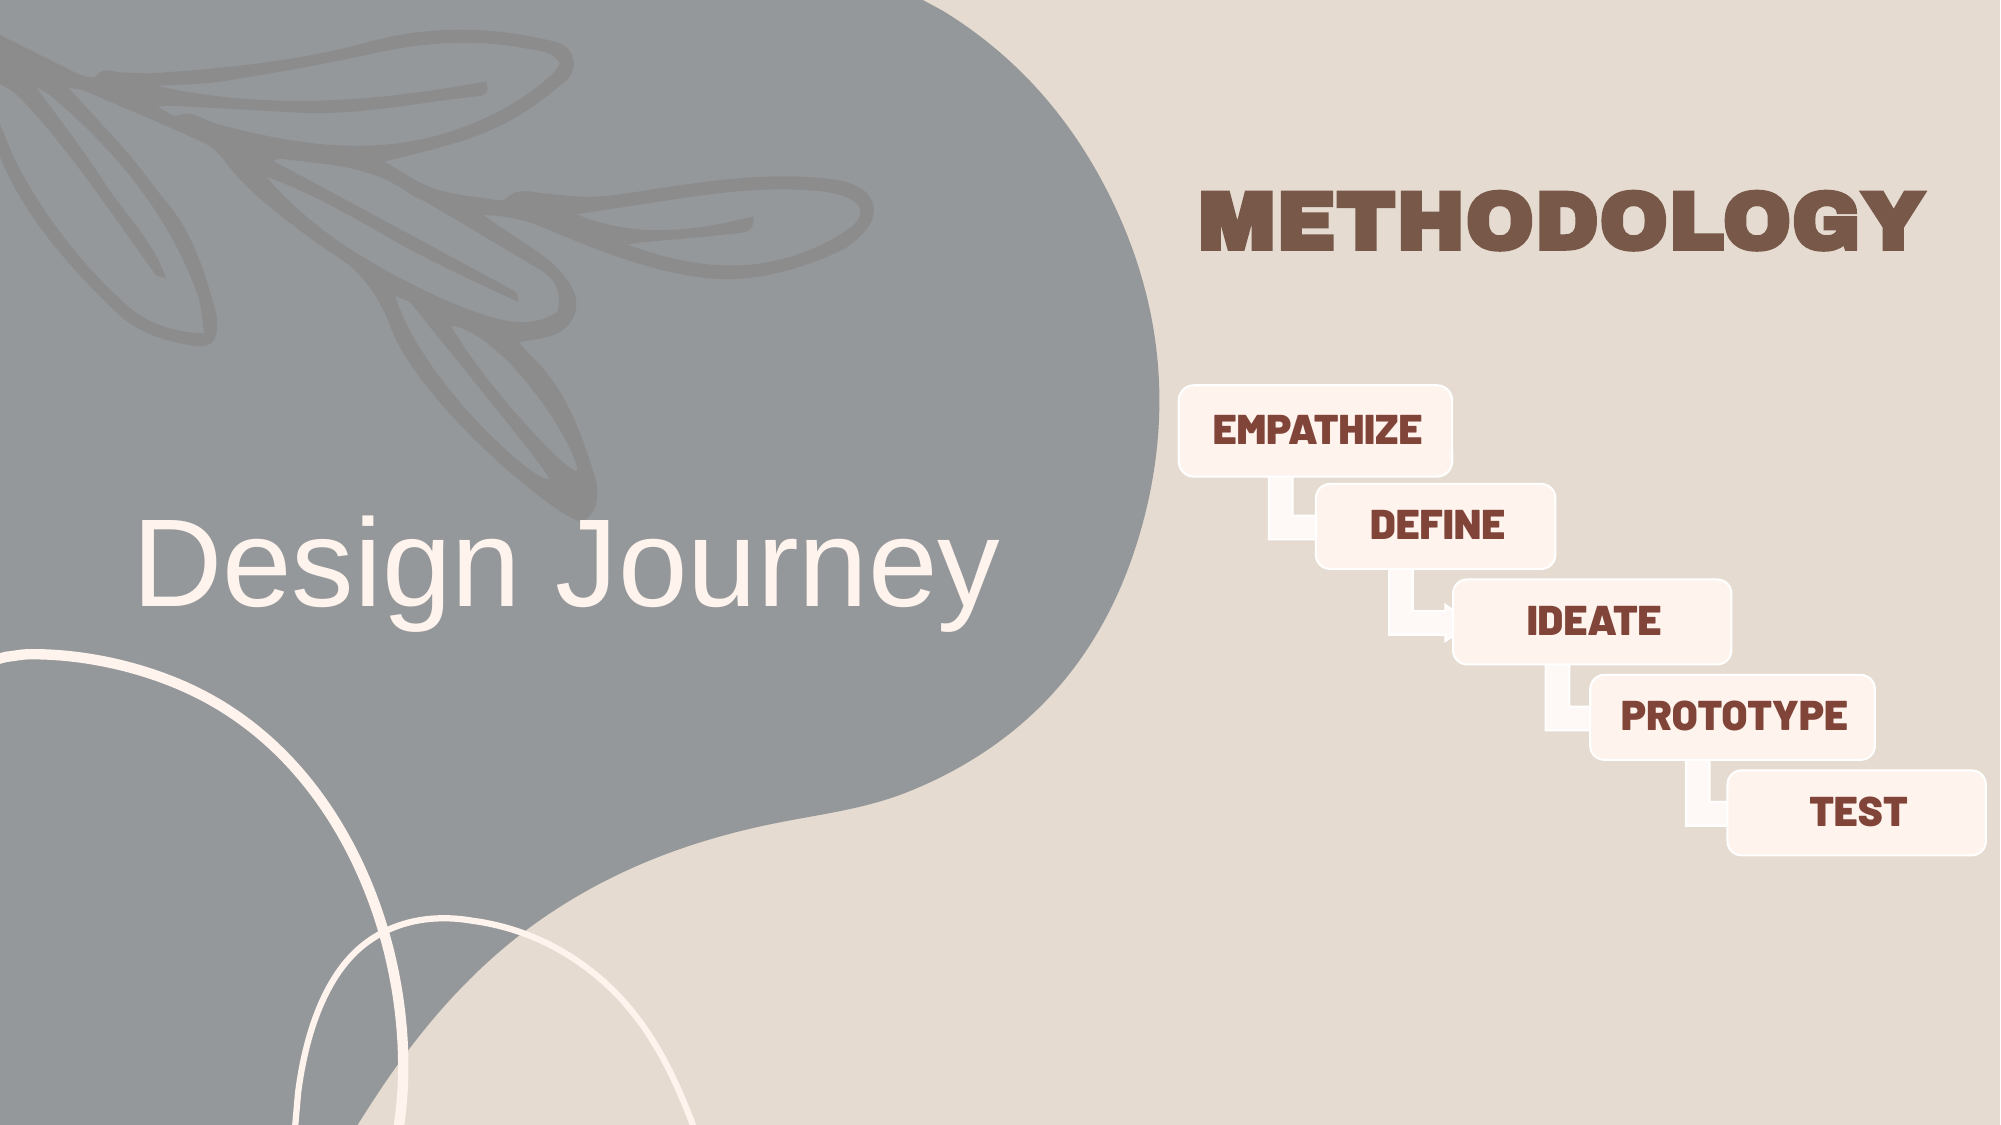

EMPATHIZE
DEFINE
IDEATE
PROTOTYPE
TEST
METHODOLOGY
# Design Journey